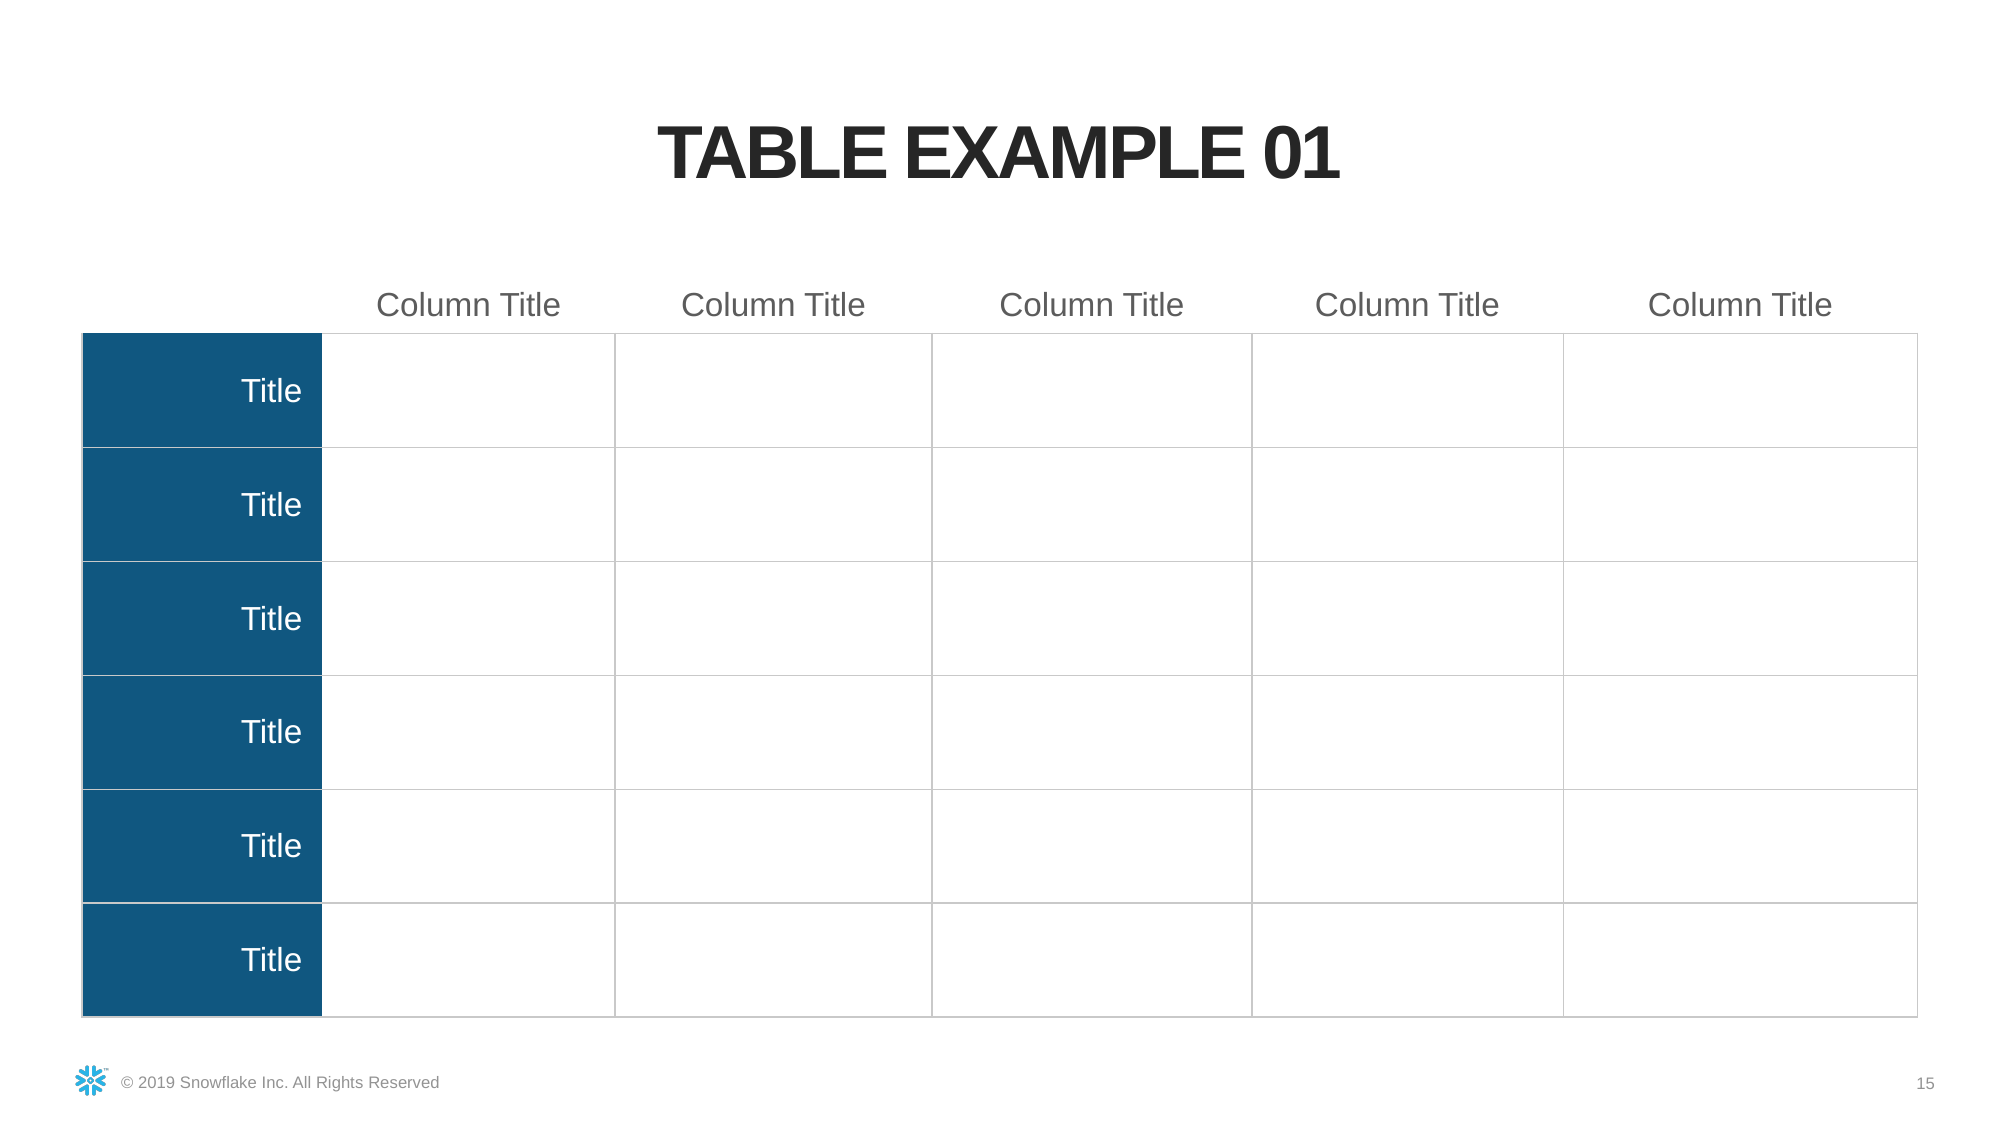

TABLE EXAMPLE 01
|  | Column Title | Column Title | Column Title | Column Title | Column Title |
| --- | --- | --- | --- | --- | --- |
| Title |  |  |  |  |  |
| Title |  |  |  |  |  |
| Title |  |  |  |  |  |
| Title |  |  |  |  |  |
| Title |  |  |  |  |  |
| Title |  |  |  |  |  |

### Chart

| Category |
|---|
15